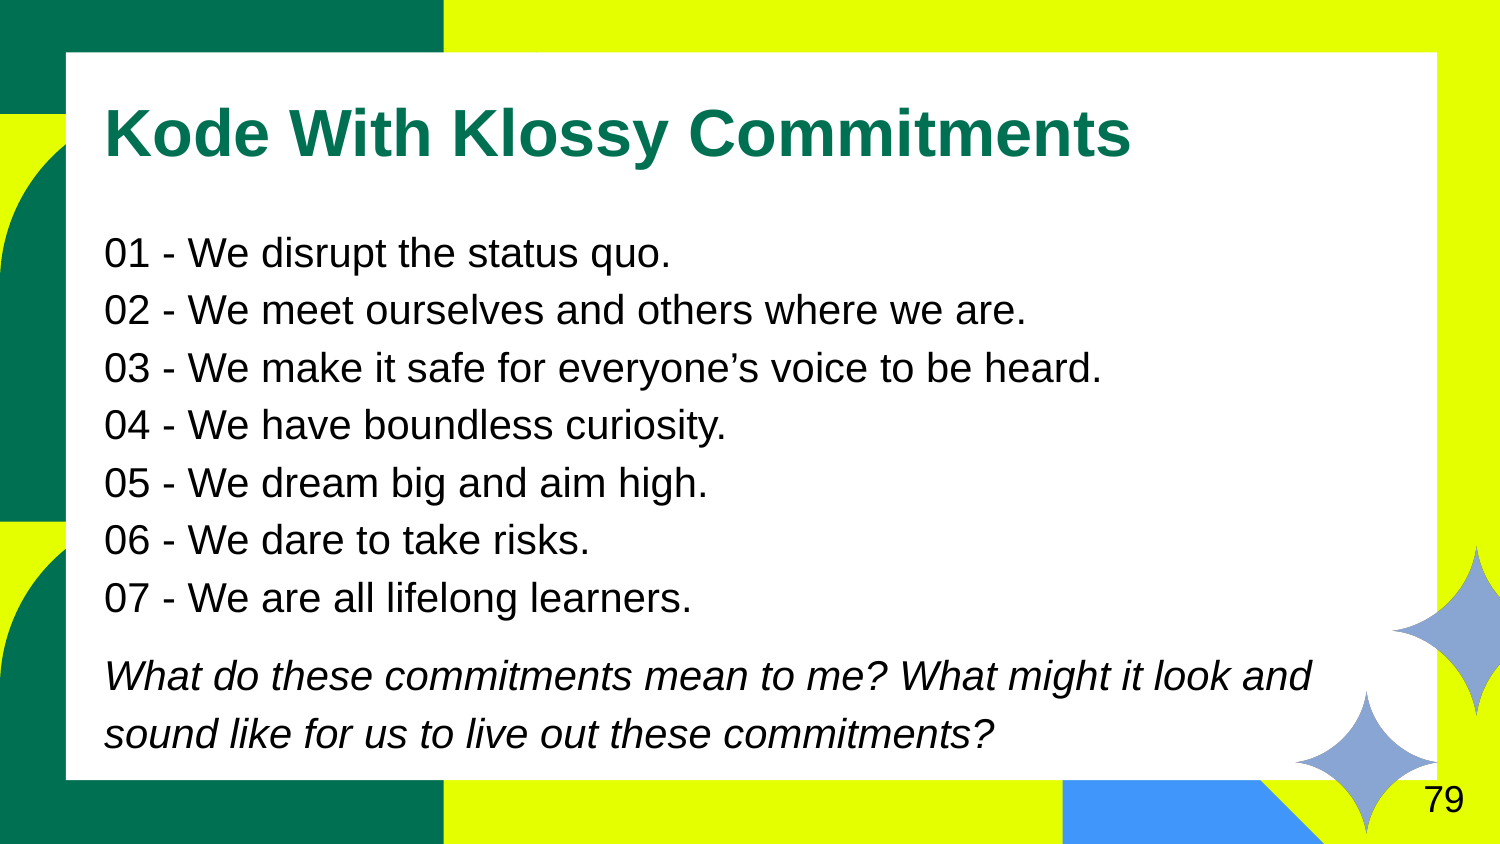

# Kode With Klossy Commitments
01 - We disrupt the status quo.
02 - We meet ourselves and others where we are.
03 - We make it safe for everyone’s voice to be heard.
04 - We have boundless curiosity.
05 - We dream big and aim high.
06 - We dare to take risks.
07 - We are all lifelong learners.
What do these commitments mean to me? What might it look and sound like for us to live out these commitments?